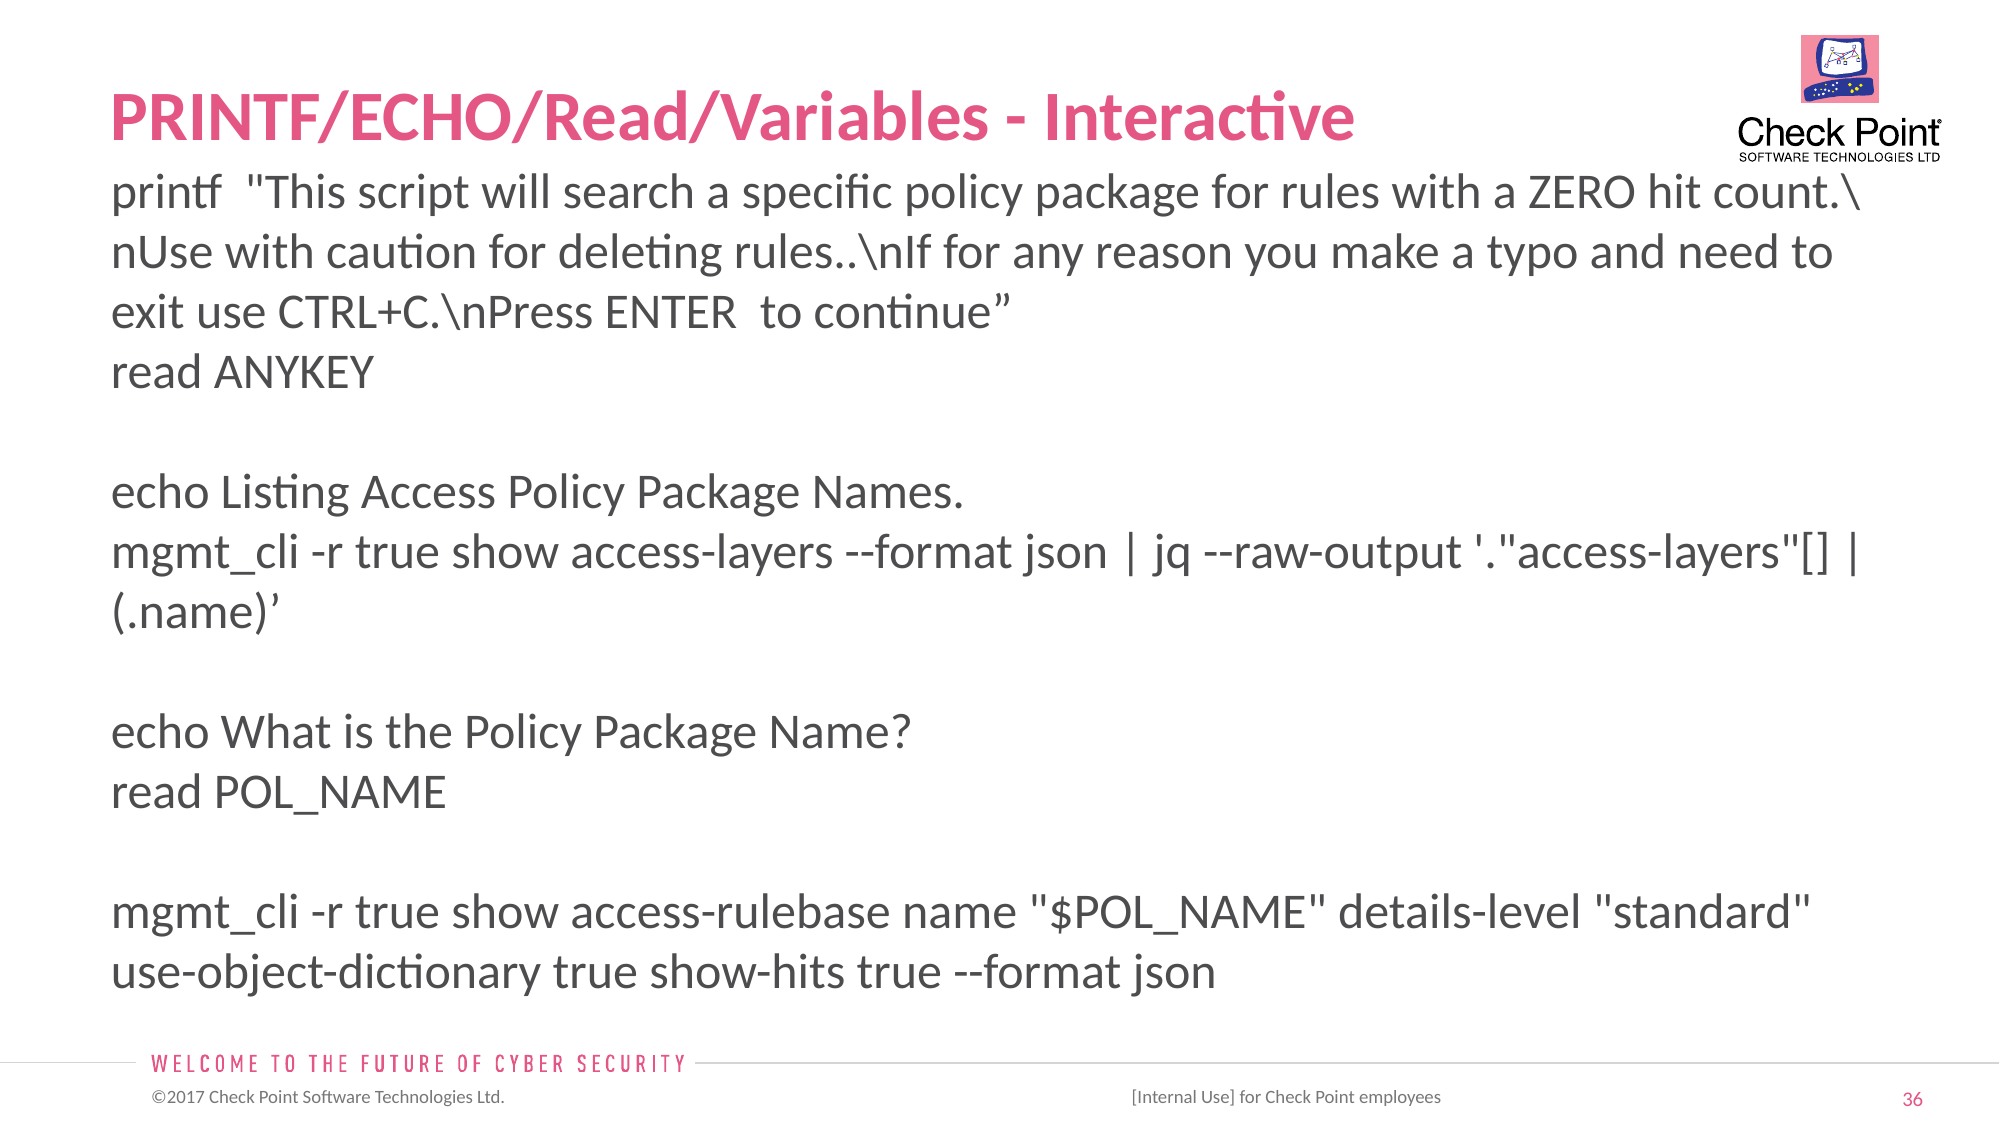

# PRINTF/ECHO/Read/Variables - Interactive
printf  "This script will search a specific policy package for rules with a ZERO hit count.\nUse with caution for deleting rules..\nIf for any reason you make a typo and need to exit use CTRL+C.\nPress ENTER  to continue”
read ANYKEY

echo Listing Access Policy Package Names.
mgmt_cli -r true show access-layers --format json | jq --raw-output '."access-layers"[] | (.name)’

echo What is the Policy Package Name?
read POL_NAME

mgmt_cli -r true show access-rulebase name "$POL_NAME" details-level "standard" use-object-dictionary true show-hits true --format json
 [Internal Use] for Check Point employees​